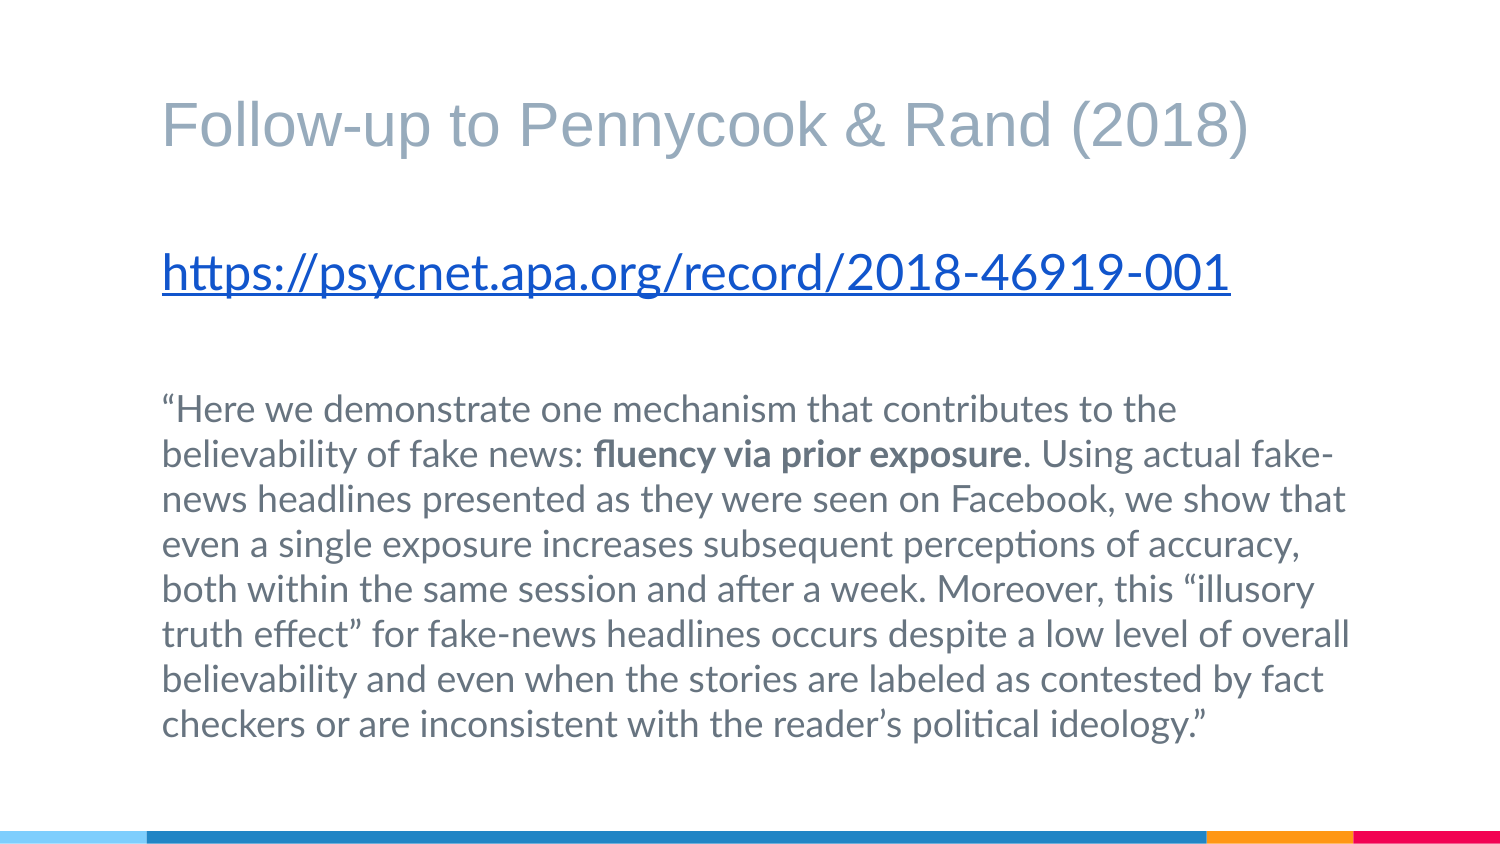

# Follow-up to Pennycook & Rand (2018)
https://psycnet.apa.org/record/2018-46919-001

“Here we demonstrate one mechanism that contributes to the believability of fake news: fluency via prior exposure. Using actual fake-news headlines presented as they were seen on Facebook, we show that even a single exposure increases subsequent perceptions of accuracy, both within the same session and after a week. Moreover, this “illusory truth effect” for fake-news headlines occurs despite a low level of overall believability and even when the stories are labeled as contested by fact checkers or are inconsistent with the reader’s political ideology.”